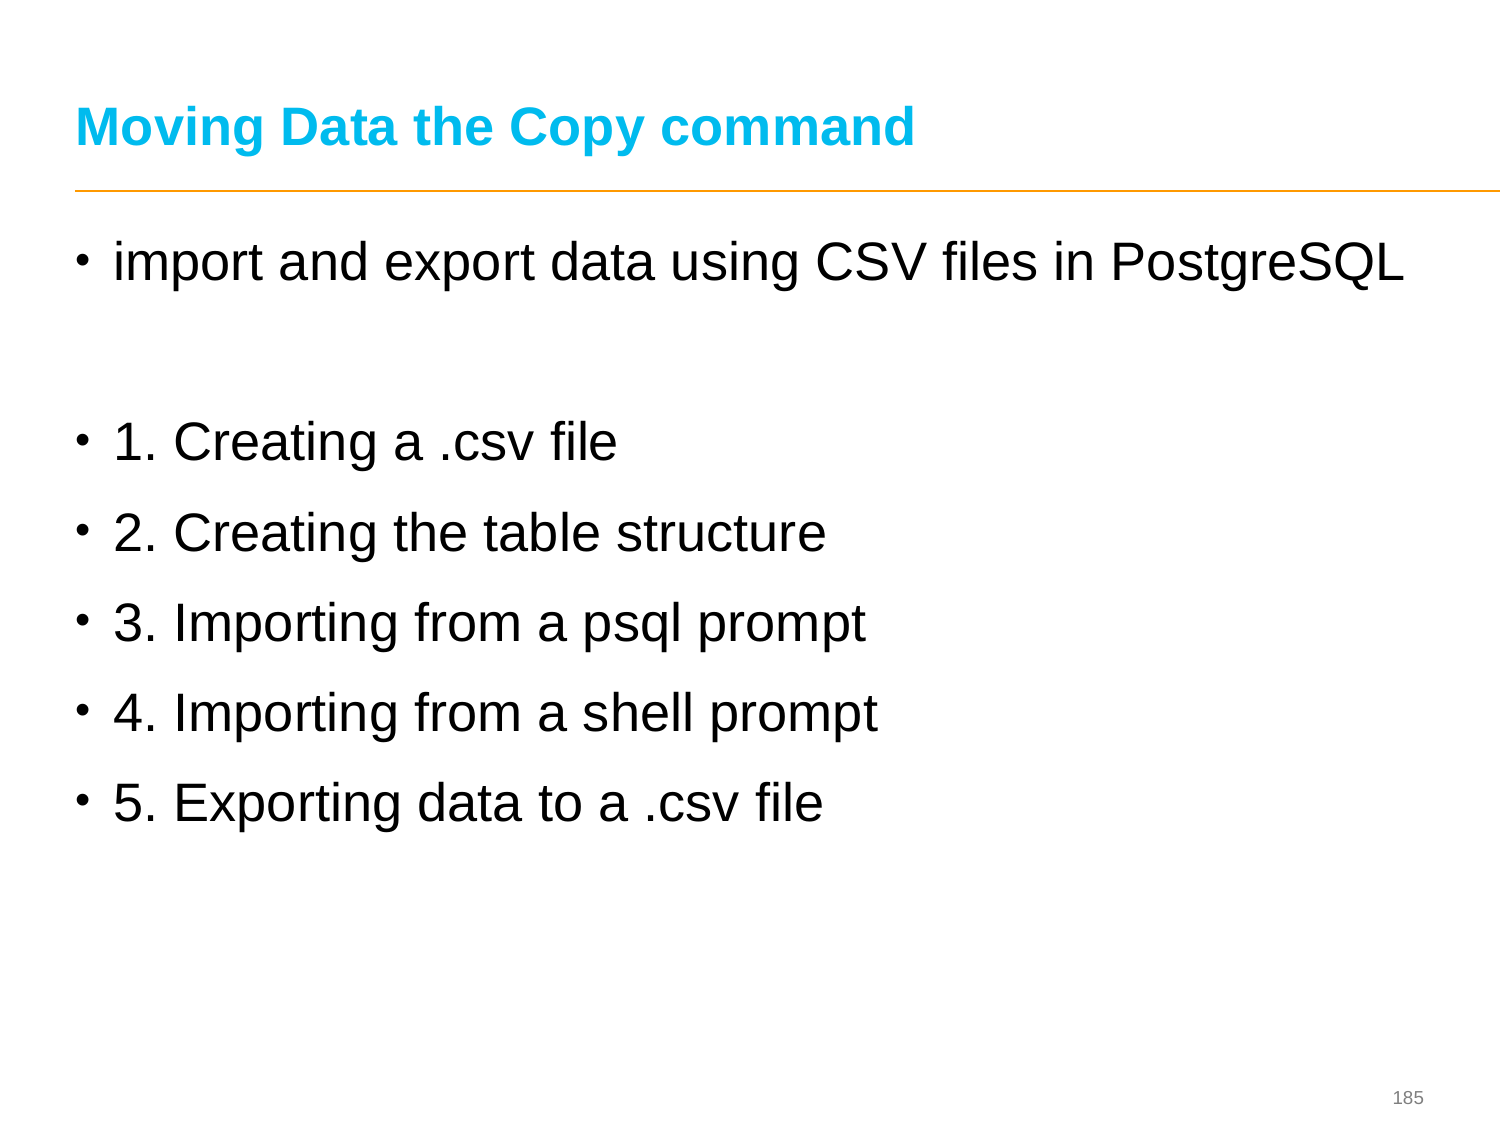

# Moving Data the Copy command
import and export data using CSV files in PostgreSQL

1. Creating a .csv file
2. Creating the table structure
3. Importing from a psql prompt
4. Importing from a shell prompt
5. Exporting data to a .csv file